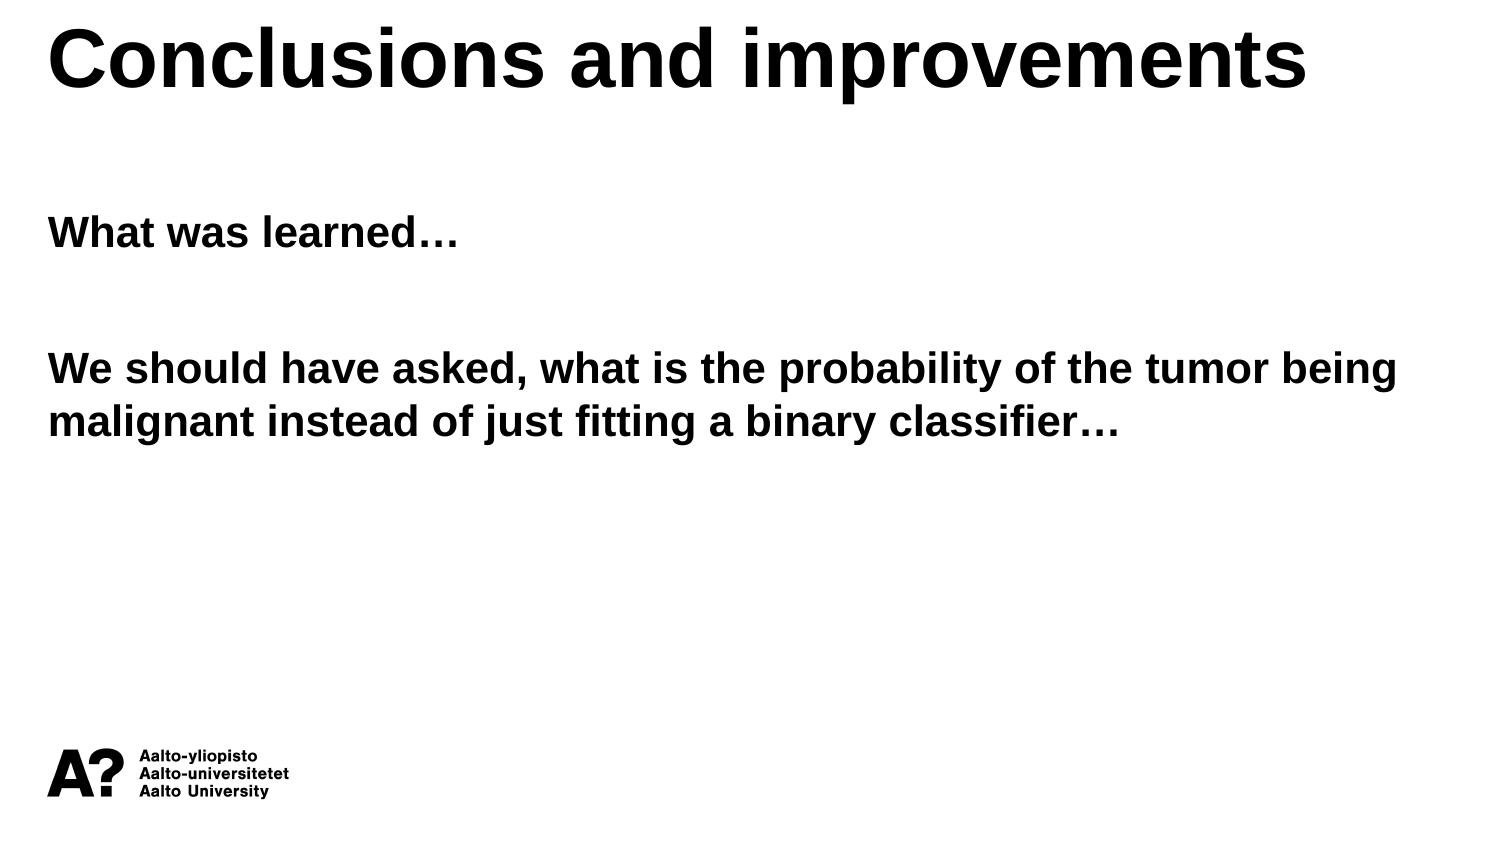

Conclusions and improvements
What was learned…

We should have asked, what is the probability of the tumor being malignant instead of just fitting a binary classifier…